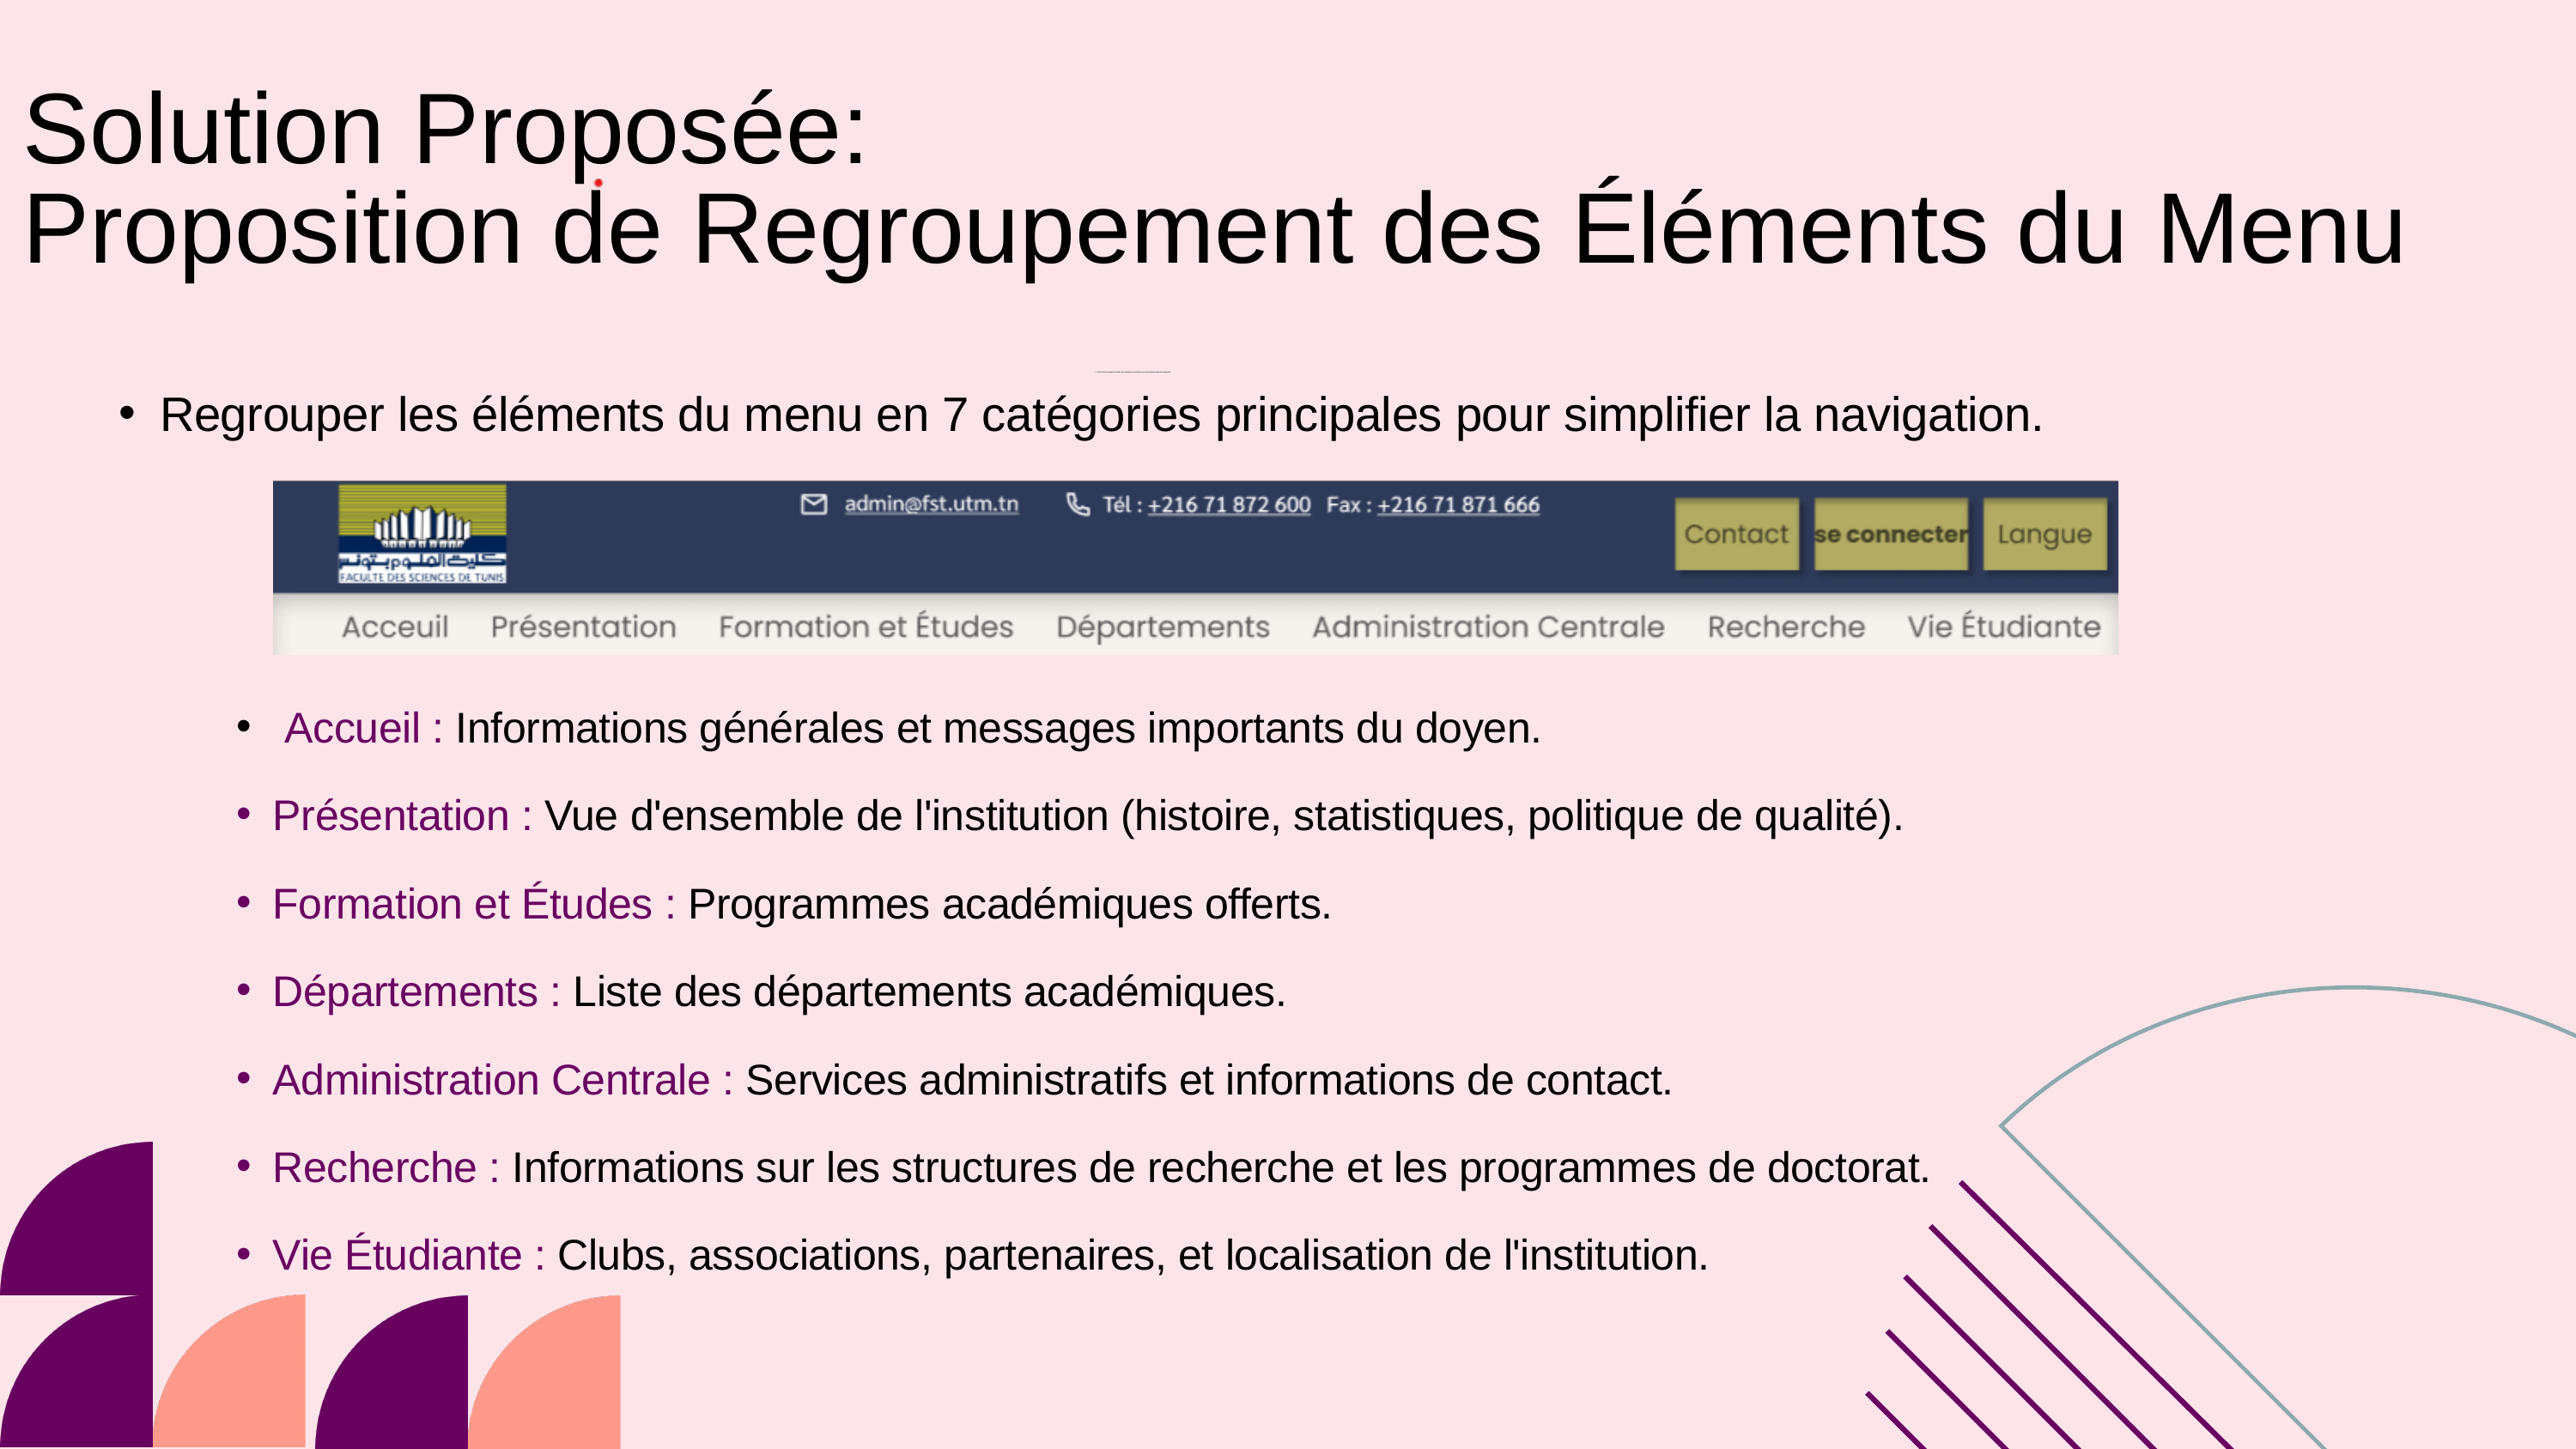

Solution Proposée:
Proposition de Regroupement des Éléments du Menu

La structure de navigation actuelle est complexe et peu intuitive, avec de nombreux éléments dispersés.

Regrouper les éléments du menu en 7 catégories principales pour simplifier la navigation.

 Accueil : Informations générales et messages importants du doyen.
Présentation : Vue d'ensemble de l'institution (histoire, statistiques, politique de qualité).
Formation et Études : Programmes académiques offerts.
Départements : Liste des départements académiques.
Administration Centrale : Services administratifs et informations de contact.
Recherche : Informations sur les structures de recherche et les programmes de doctorat.
Vie Étudiante : Clubs, associations, partenaires, et localisation de l'institution.